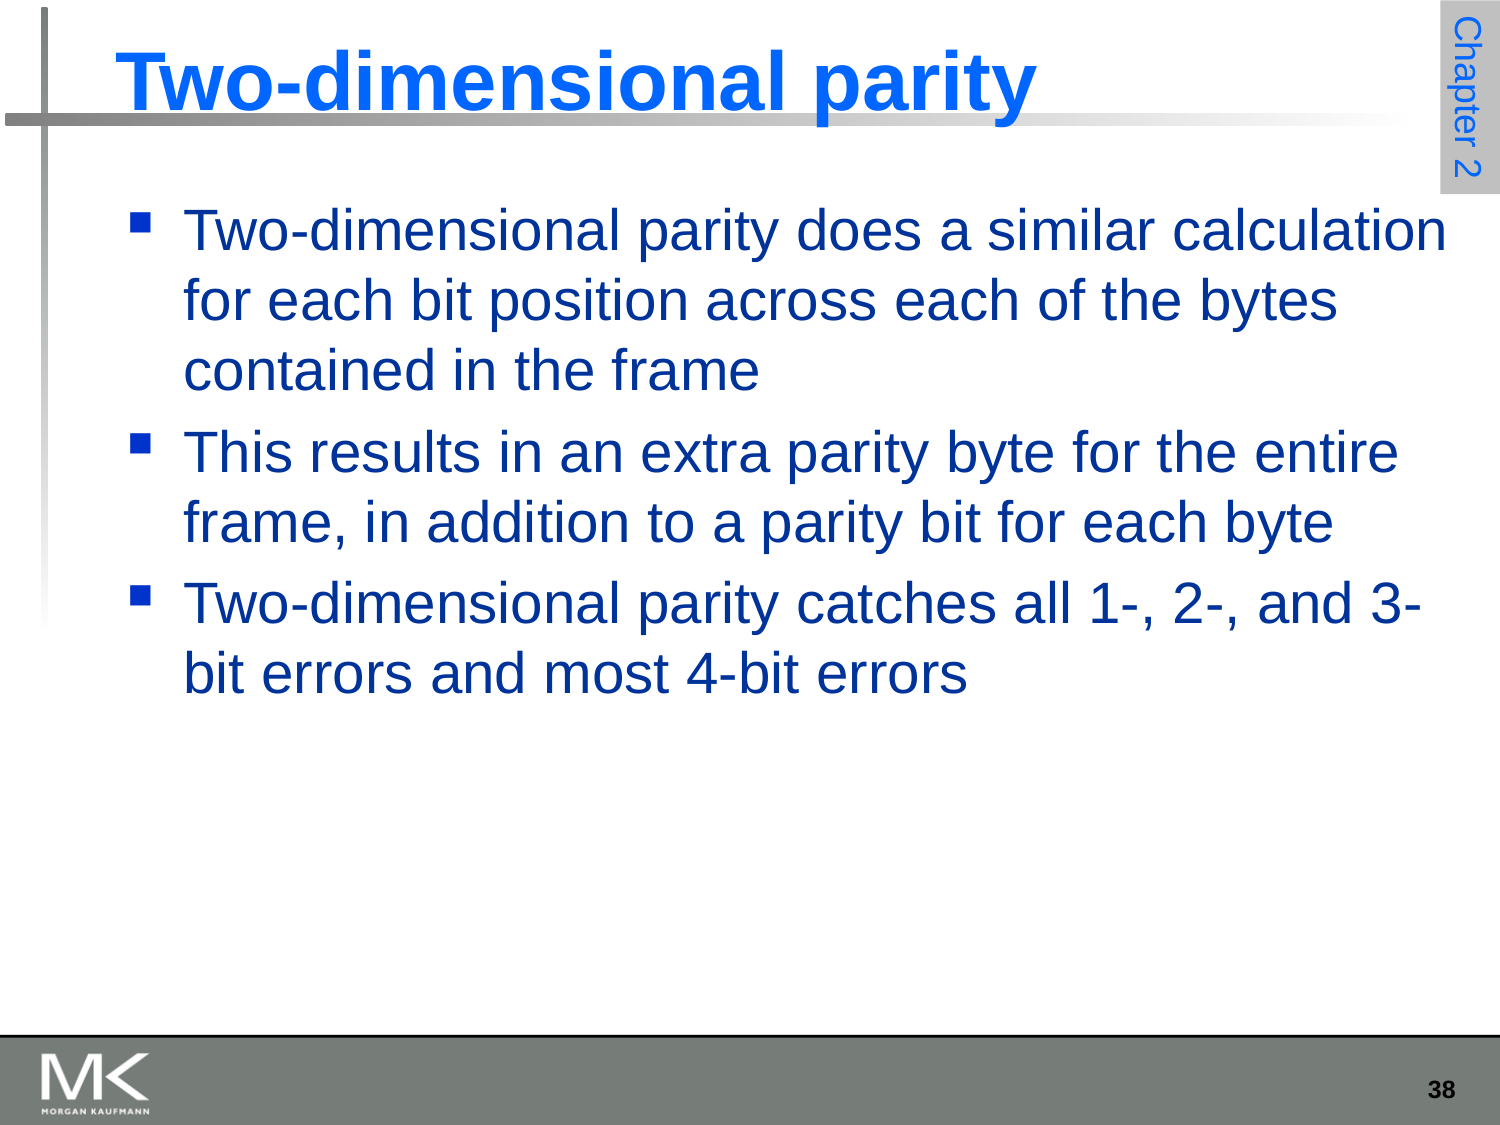

# Two-dimensional parity
Two-dimensional parity does a similar calculation for each bit position across each of the bytes contained in the frame
This results in an extra parity byte for the entire frame, in addition to a parity bit for each byte
Two-dimensional parity catches all 1-, 2-, and 3-bit errors and most 4-bit errors